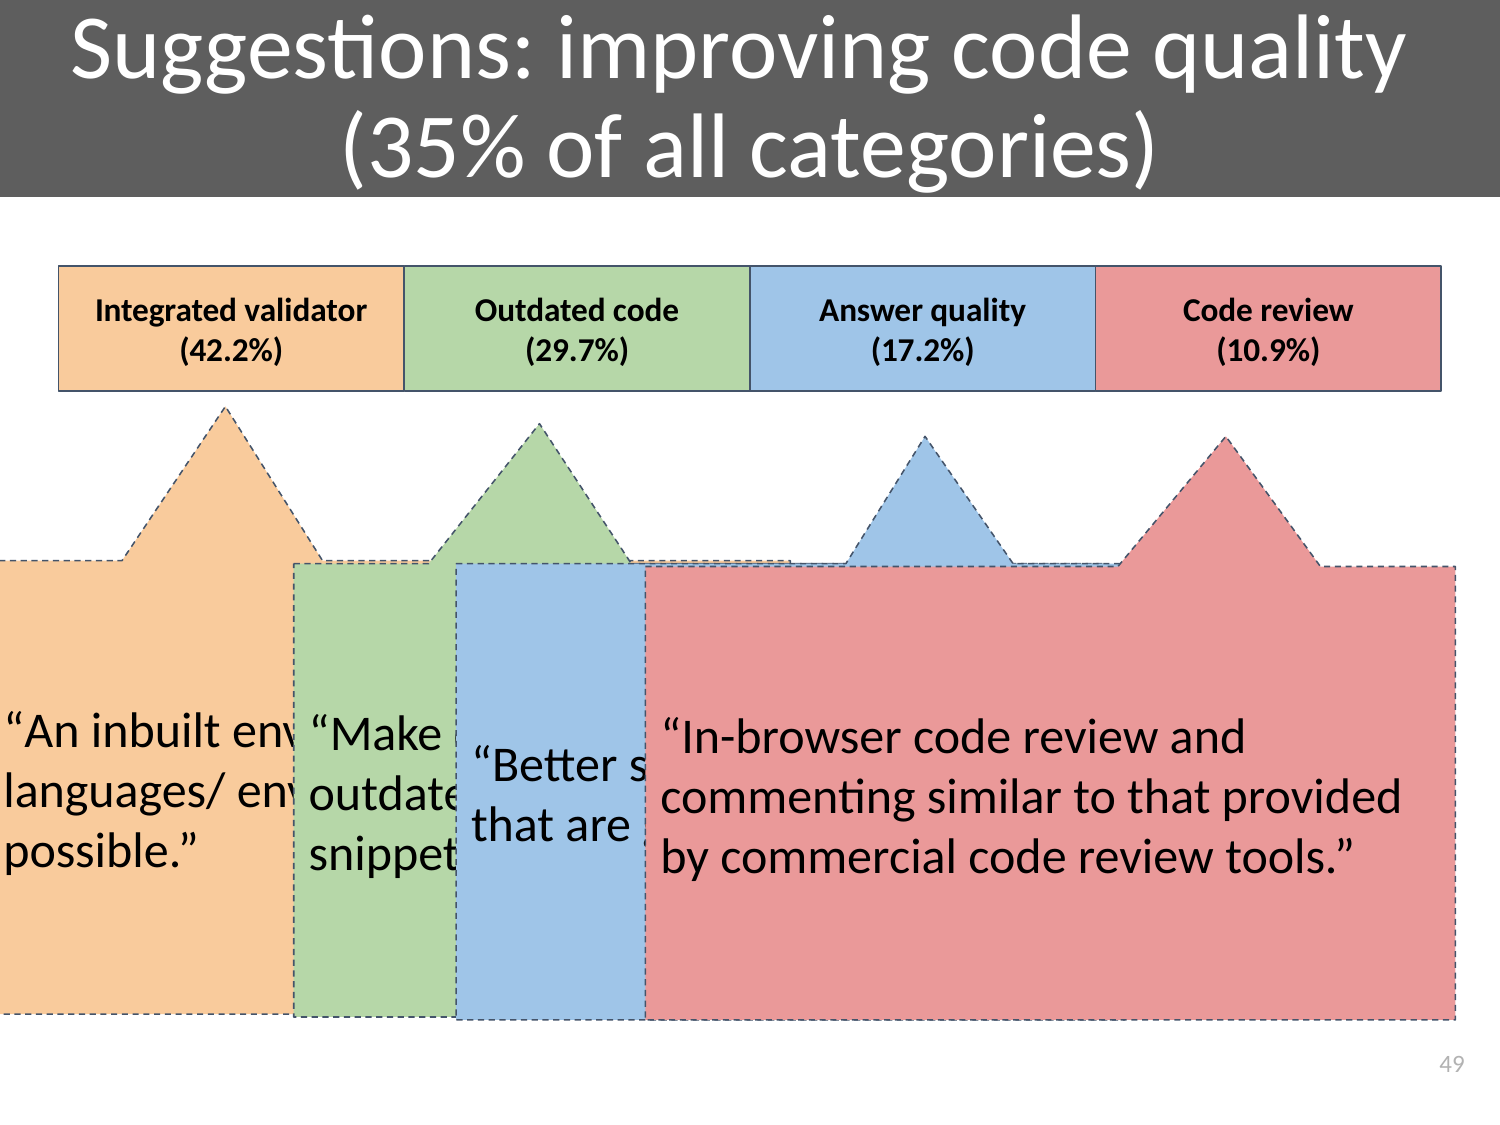

# Suggestions: improving code quality
(35% of all categories)
Integrated validator
(42.2%)
Outdated code
(29.7%)
Answer quality
(17.2%)
Code review
(10.9%)
“An inbuilt environment for as many languages/ environments as possible.”
“Make date important in marking outdated code, and deprecate those snippets via the community”
“Better support for answers that are good, but out of date.”
“In-browser code review and commenting similar to that provided by commercial code review tools.”
49